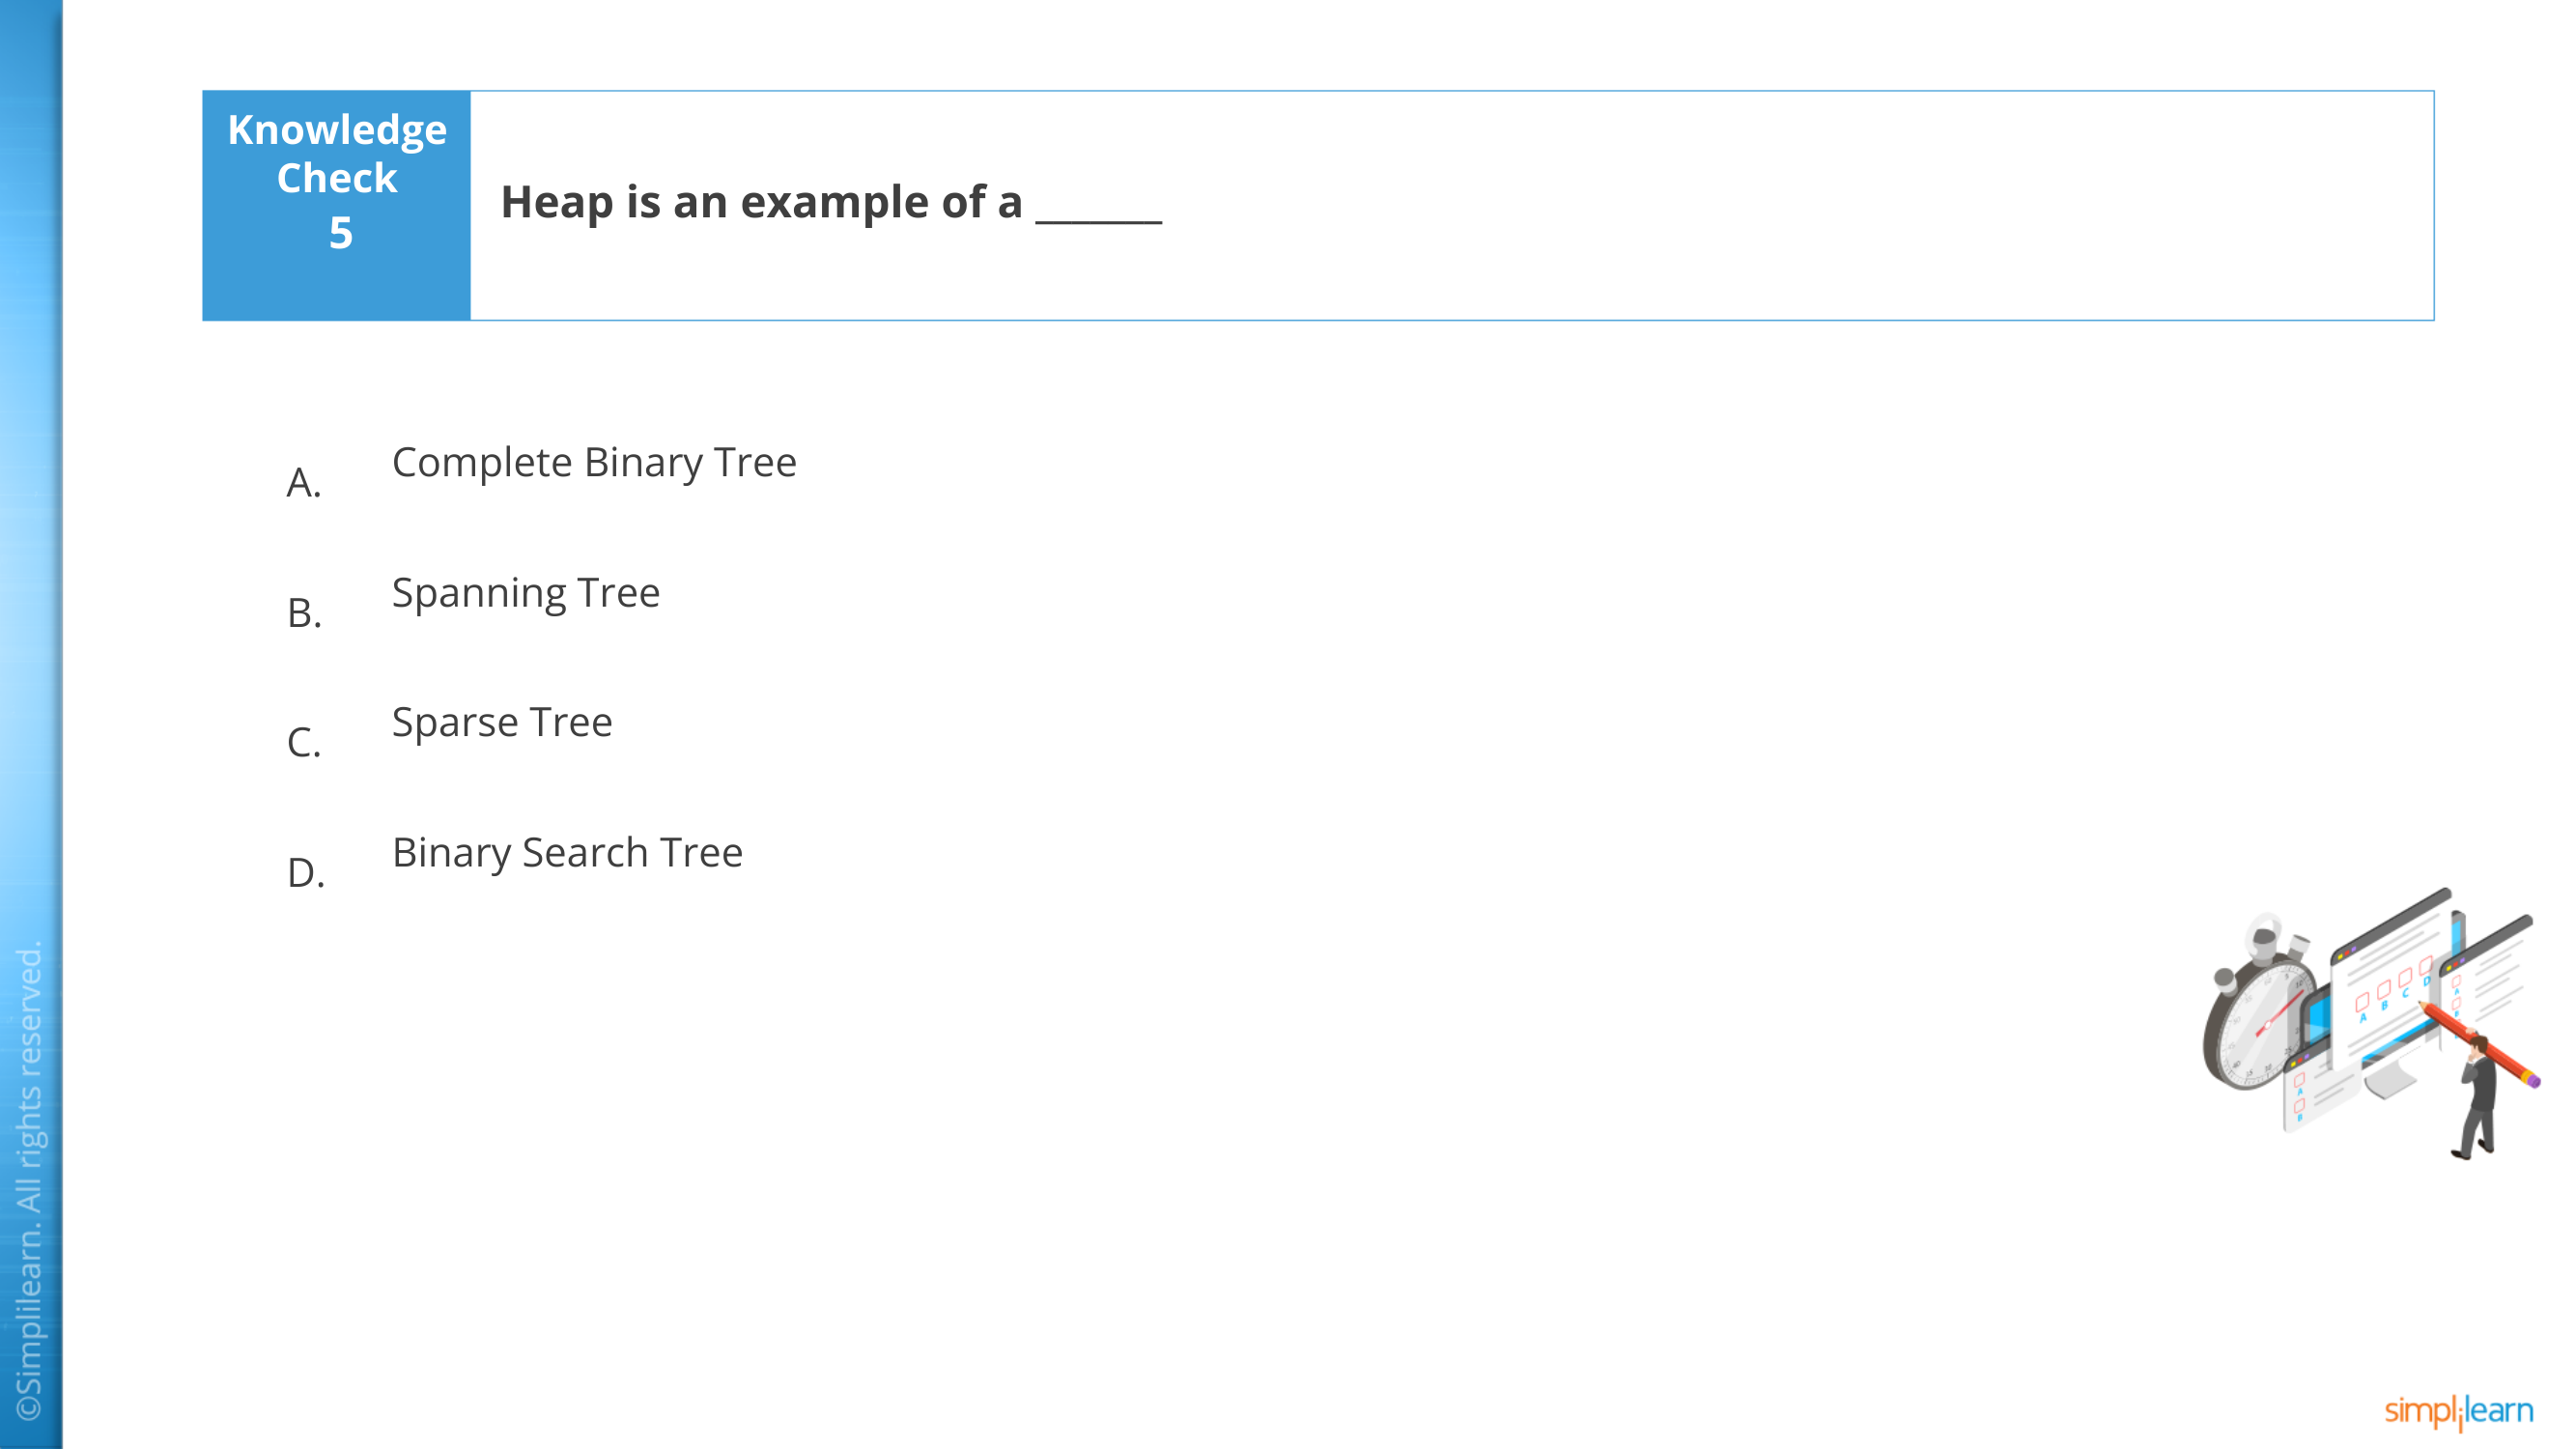

Heap is an example of a _______
5
Complete Binary Tree
Spanning Tree
Sparse Tree
Binary Search Tree